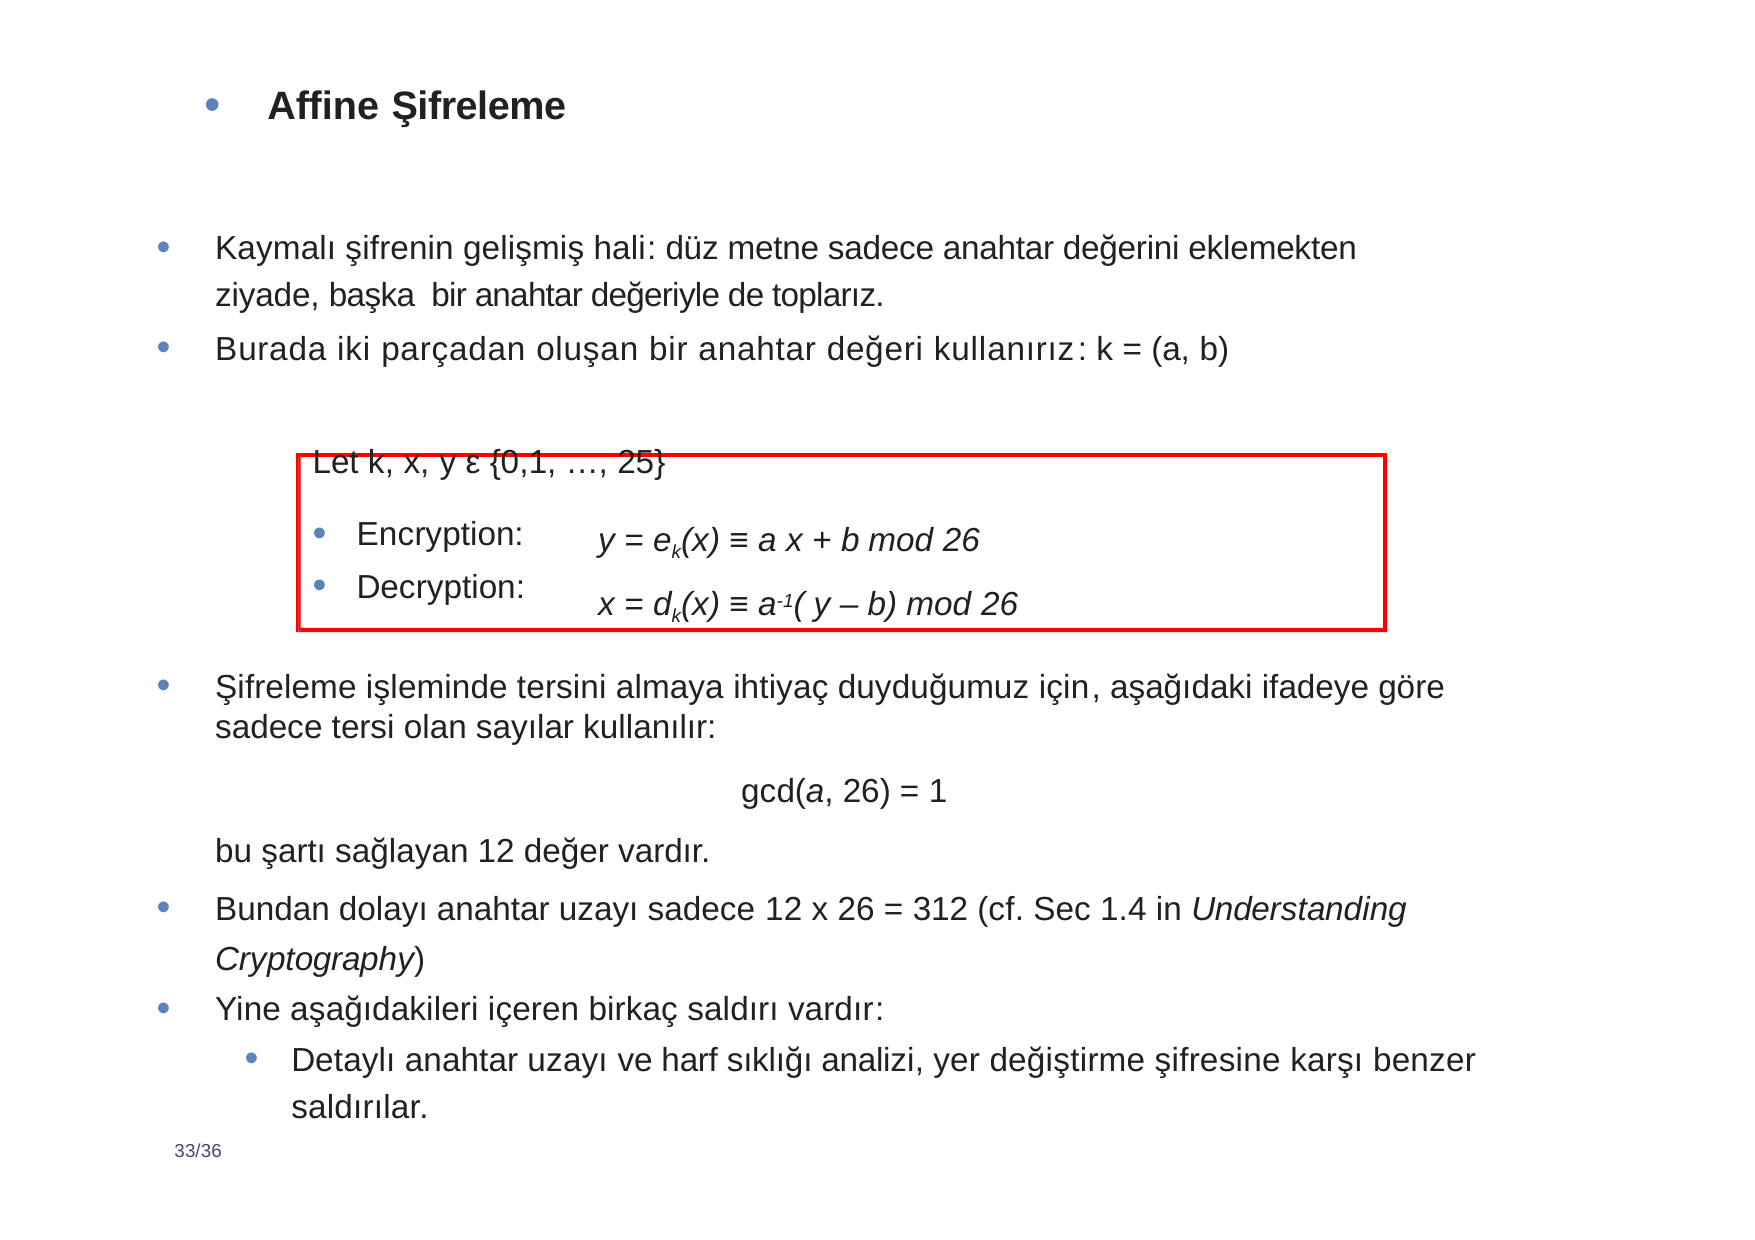

Affine Şifreleme
Kaymalı şifrenin gelişmiş hali: düz metne sadece anahtar değerini eklemekten ziyade, başka  bir anahtar değeriyle de toplarız.

Burada iki parçadan oluşan bir anahtar değeri kullanırız: k = (a, b)

Let k, x, y ε {0,1, …, 25}

Encryption:

Decryption:
y = ek(x) ≡ a x + b mod 26

x = dk(x) ≡ a-1( y – b) mod 26
Şifreleme işleminde tersini almaya ihtiyaç duyduğumuz için, aşağıdaki ifadeye göre sadece tersi olan sayılar kullanılır:
gcd(a, 26) = 1 bu şartı sağlayan 12 değer vardır.
Bundan dolayı anahtar uzayı sadece 12 x 26 = 312 (cf. Sec 1.4 in Understanding Cryptography)

Yine aşağıdakileri içeren birkaç saldırı vardır:
Detaylı anahtar uzayı ve harf sıklığı analizi, yer değiştirme şifresine karşı benzer saldırılar.
33/36